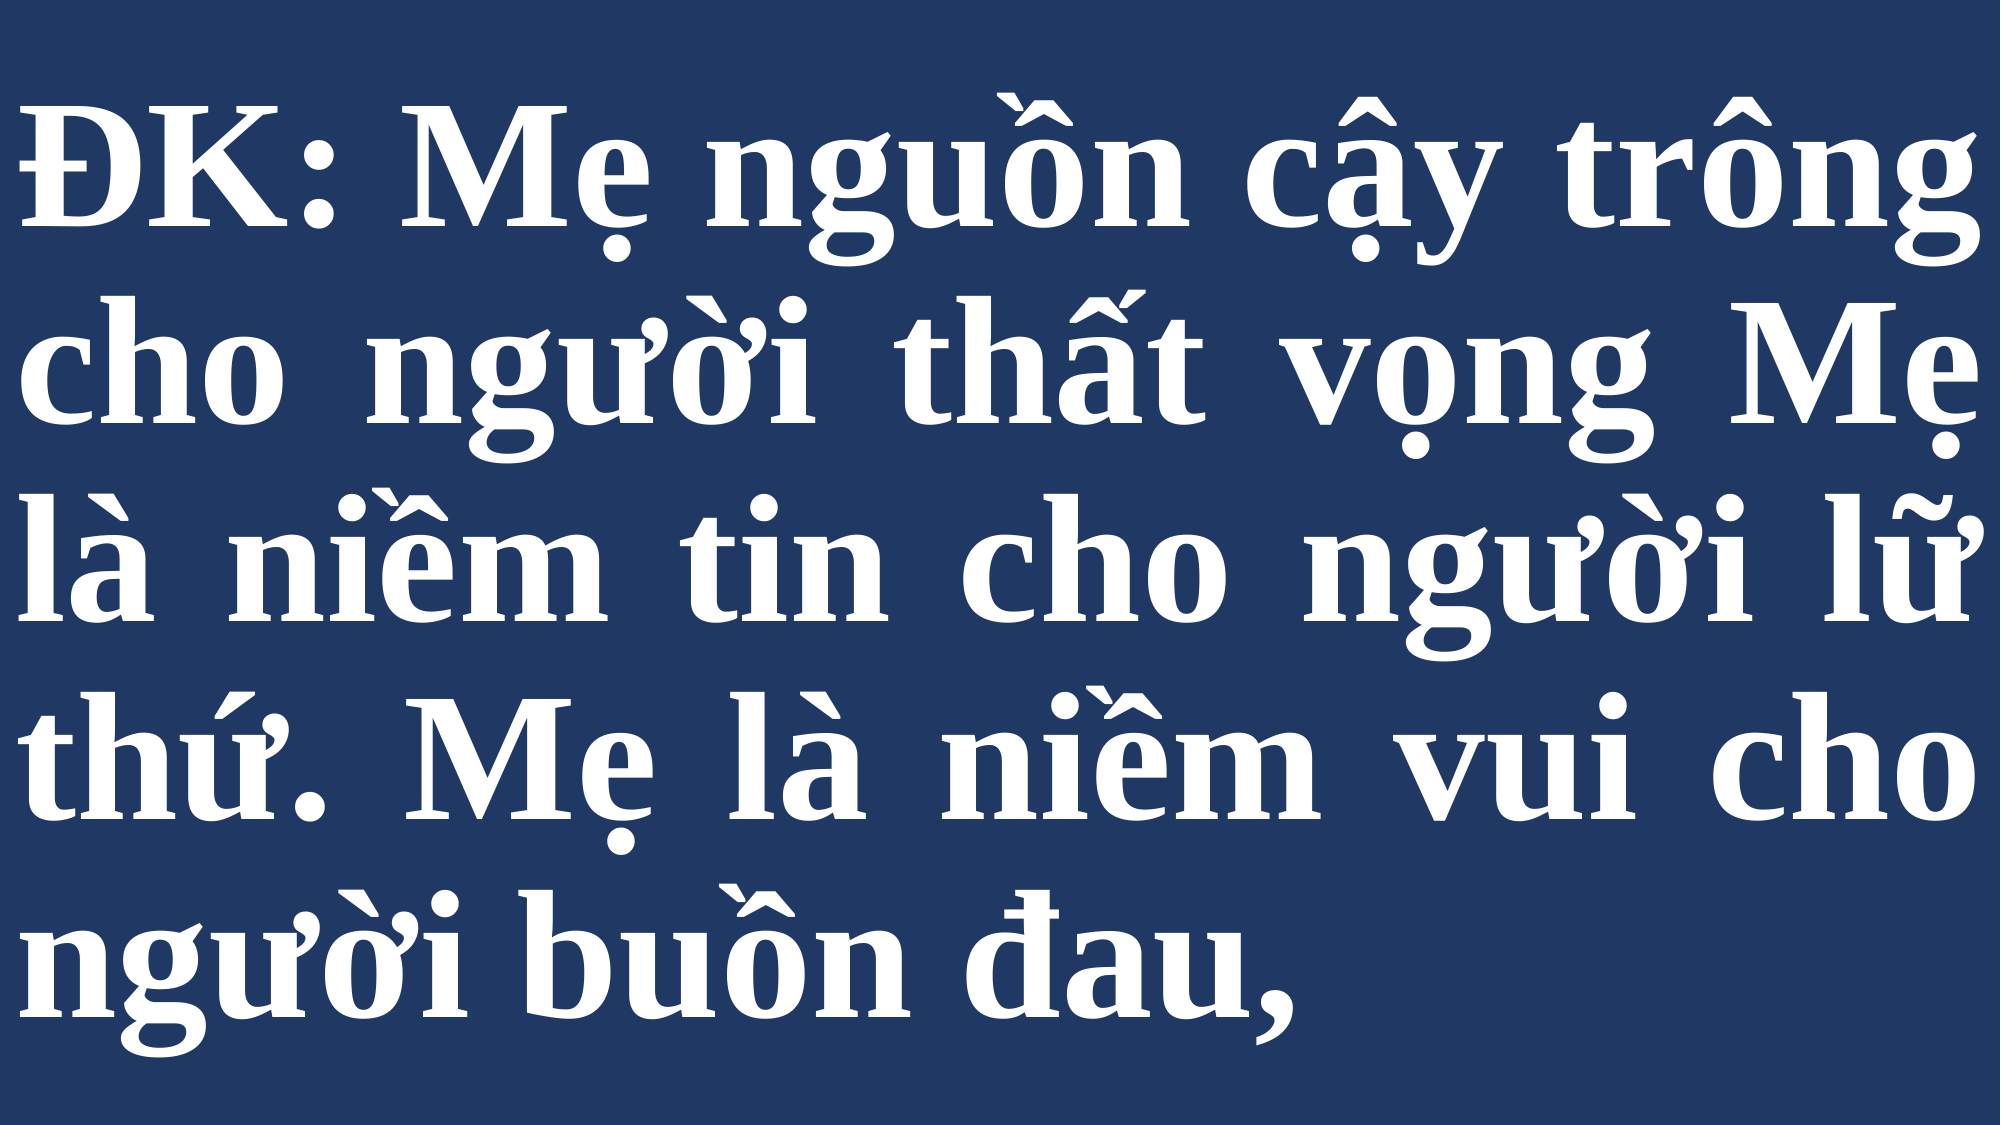

# ĐK: Mẹ nguồn cậy trông cho người thất vọng Mẹ là niềm tin cho người lữ thứ. Mẹ là niềm vui cho người buồn đau,